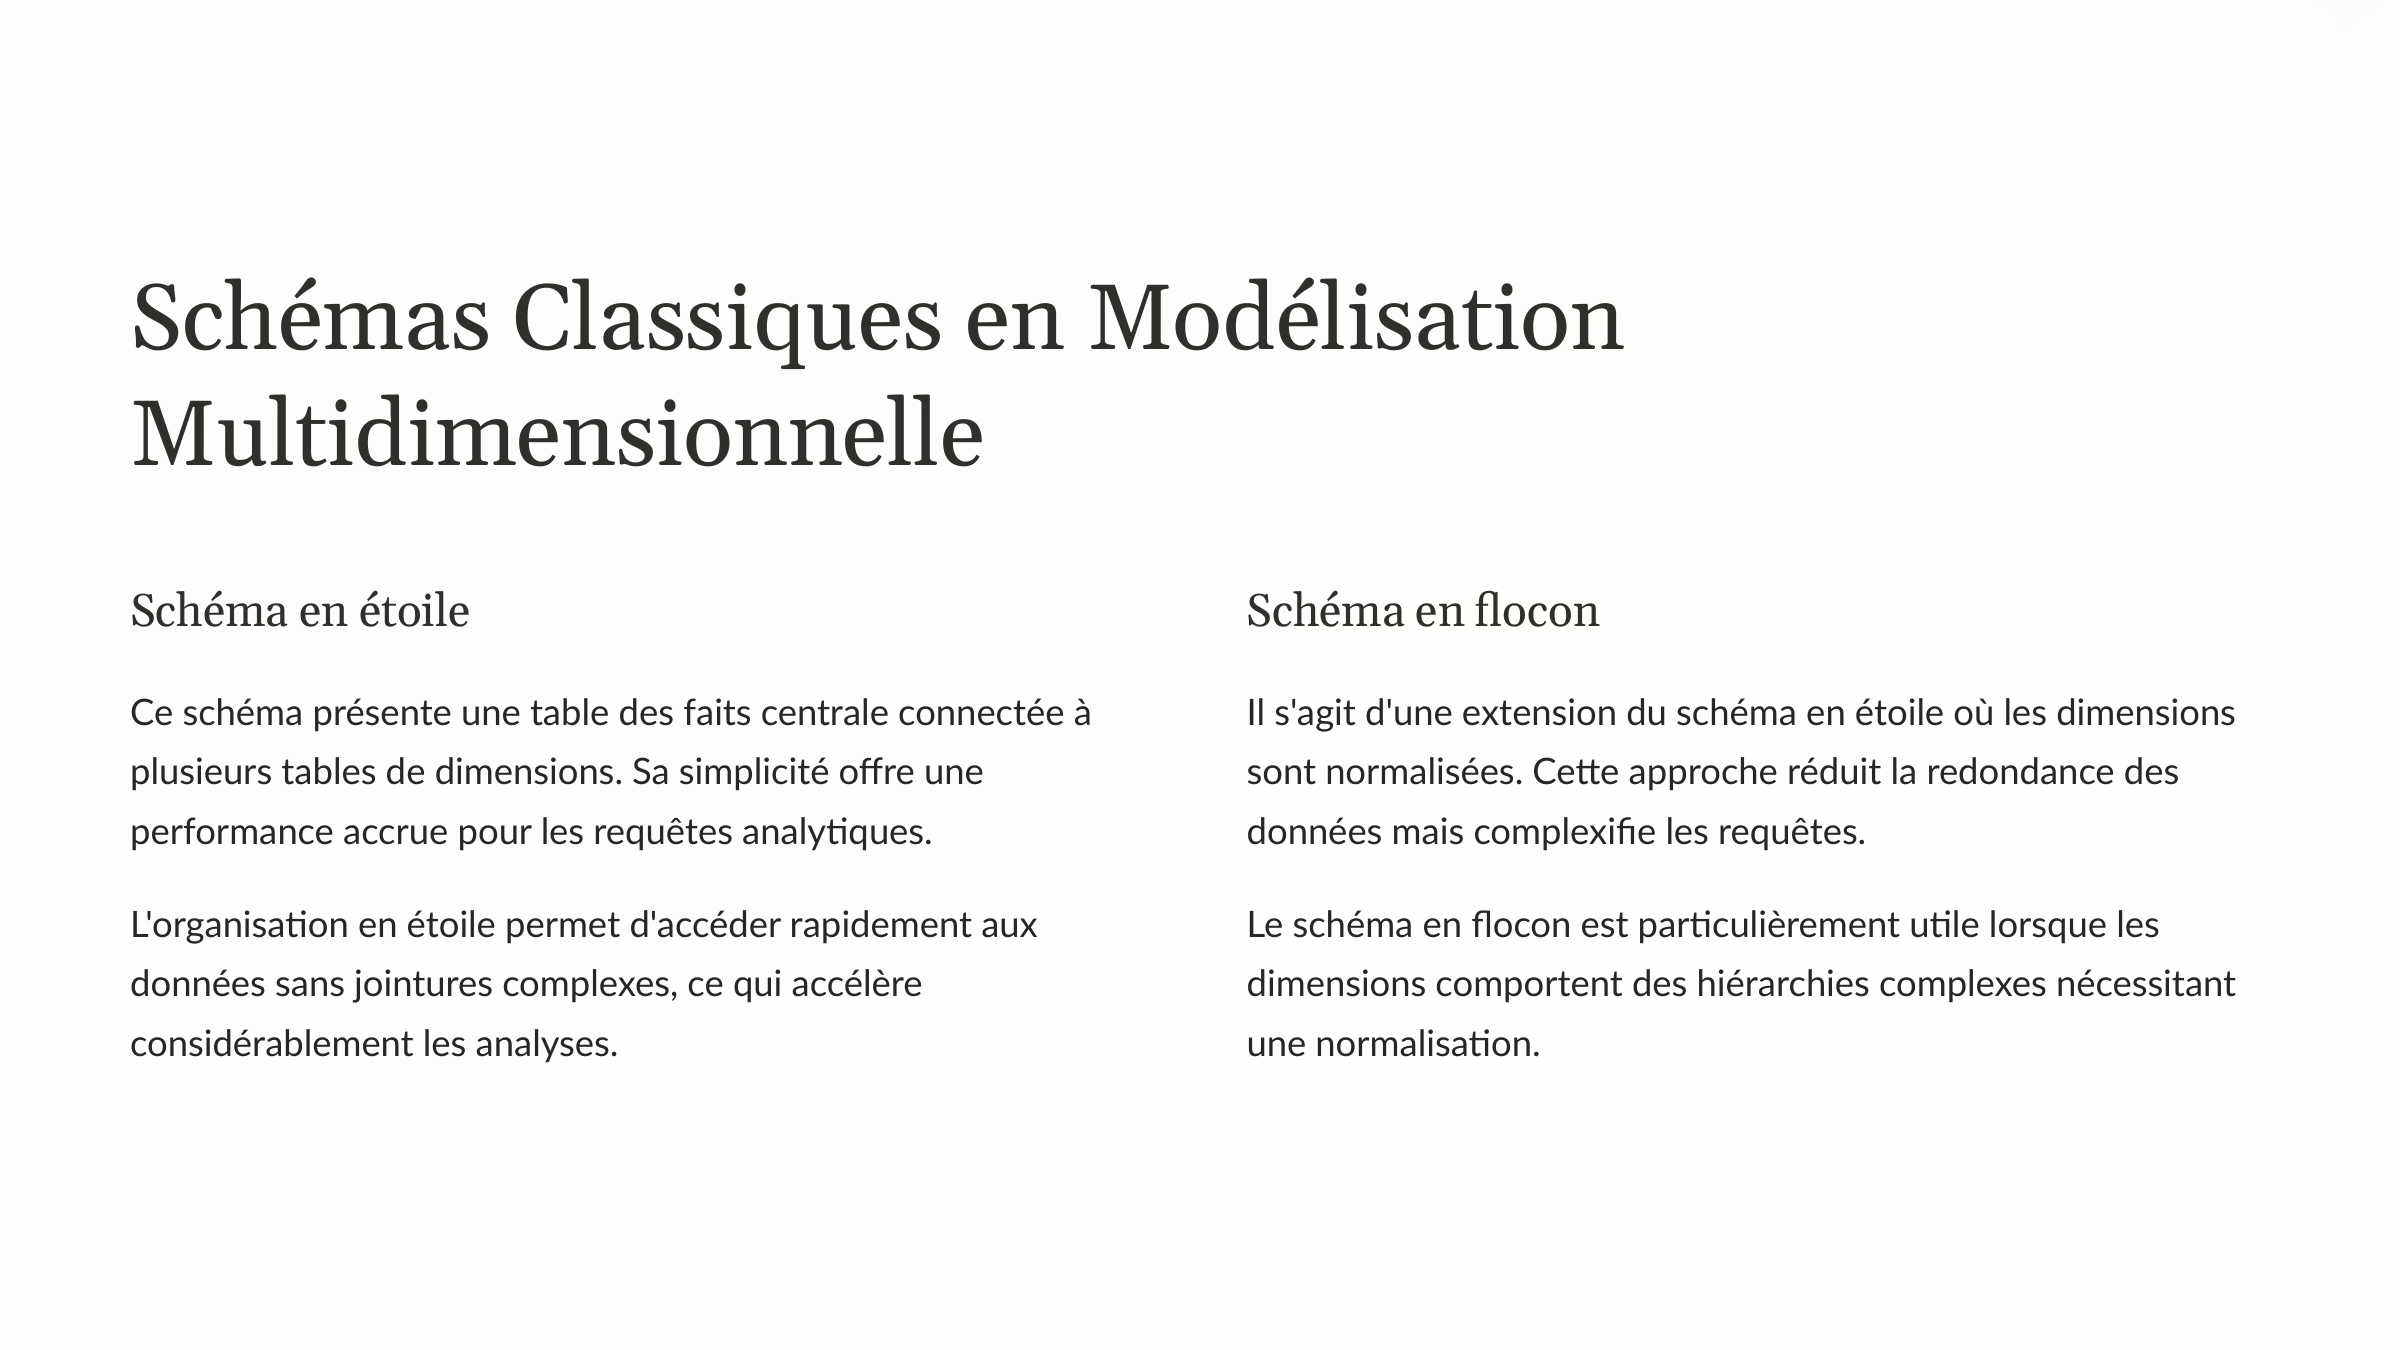

Schémas Classiques en Modélisation Multidimensionnelle
Schéma en étoile
Schéma en flocon
Ce schéma présente une table des faits centrale connectée à plusieurs tables de dimensions. Sa simplicité offre une performance accrue pour les requêtes analytiques.
Il s'agit d'une extension du schéma en étoile où les dimensions sont normalisées. Cette approche réduit la redondance des données mais complexifie les requêtes.
L'organisation en étoile permet d'accéder rapidement aux données sans jointures complexes, ce qui accélère considérablement les analyses.
Le schéma en flocon est particulièrement utile lorsque les dimensions comportent des hiérarchies complexes nécessitant une normalisation.